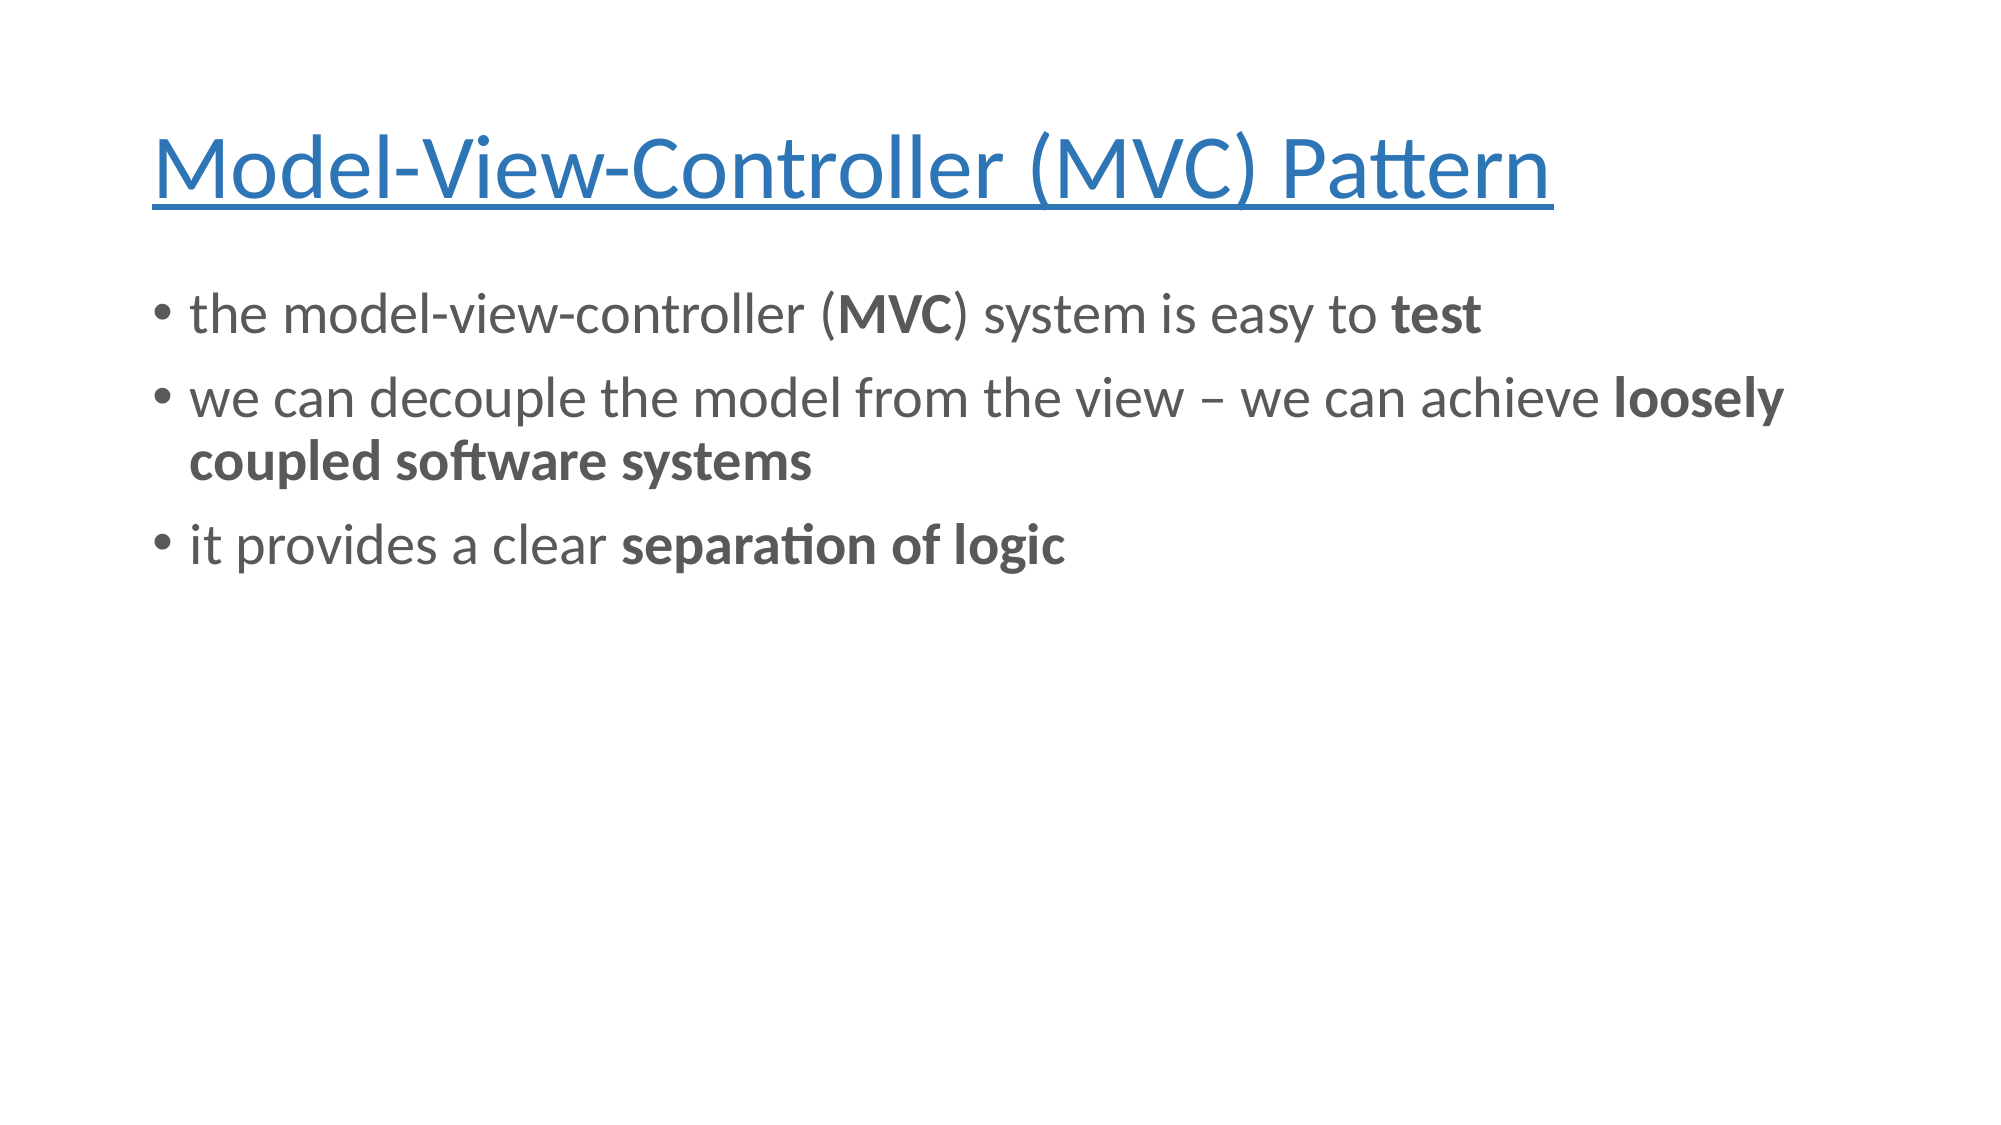

# Model-View-Controller (MVC) Pattern
the model-view-controller (MVC) system is easy to test
we can decouple the model from the view – we can achieve loosely coupled software systems
it provides a clear separation of logic